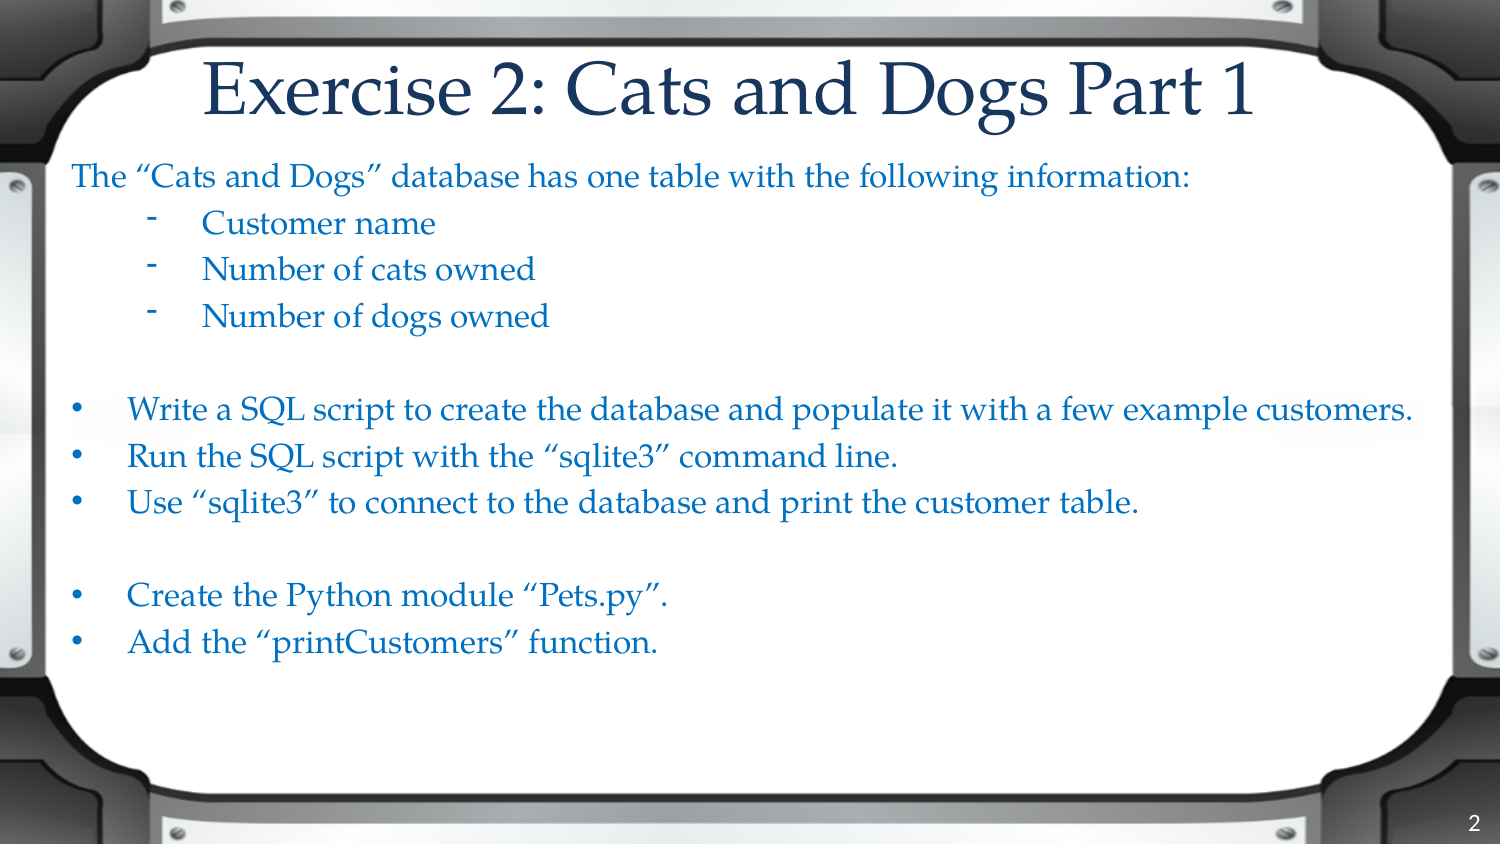

# Exercise 2: Cats and Dogs Part 1
The “Cats and Dogs” database has one table with the following information:
Customer name
Number of cats owned
Number of dogs owned

Write a SQL script to create the database and populate it with a few example customers.
Run the SQL script with the “sqlite3” command line.
Use “sqlite3” to connect to the database and print the customer table.

Create the Python module “Pets.py”.
Add the “printCustomers” function.

2